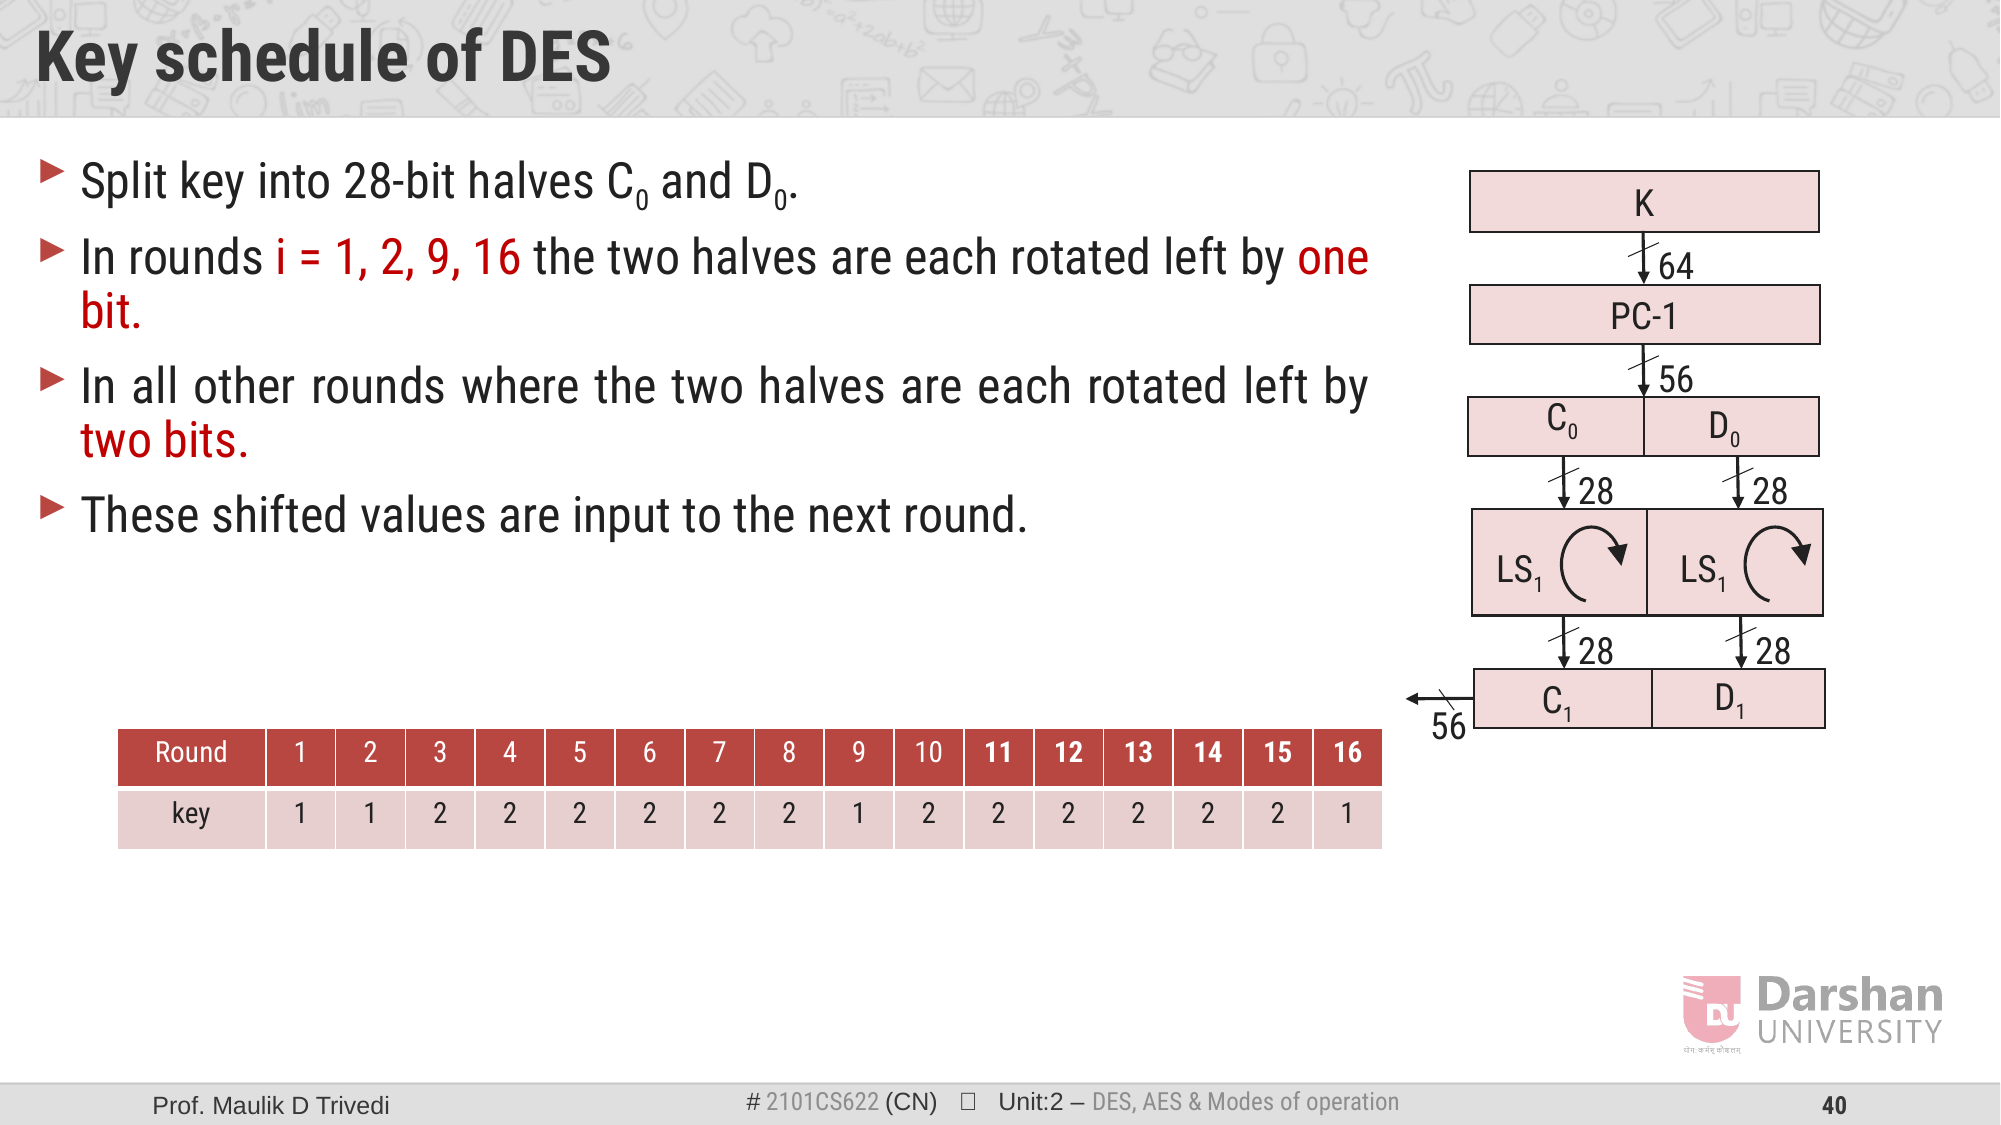

# Key schedule of DES
Split key into 28-bit halves C0 and D0.
In rounds i = 1, 2, 9, 16 the two halves are each rotated left by one bit.
In all other rounds where the two halves are each rotated left by two bits.
These shifted values are input to the next round.

K
64
PC-1
56
C0
D0
28
28

LS1
LS1
28
28
D1
C1

56
| Round | 1 | 2 | 3 | 4 | 5 | 6 | 7 | 8 | 9 | 10 | 11 | 12 | 13 | 14 | 15 | 16 |
| --- | --- | --- | --- | --- | --- | --- | --- | --- | --- | --- | --- | --- | --- | --- | --- | --- |
| key | 1 | 1 | 2 | 2 | 2 | 2 | 2 | 2 | 1 | 2 | 2 | 2 | 2 | 2 | 2 | 1 |